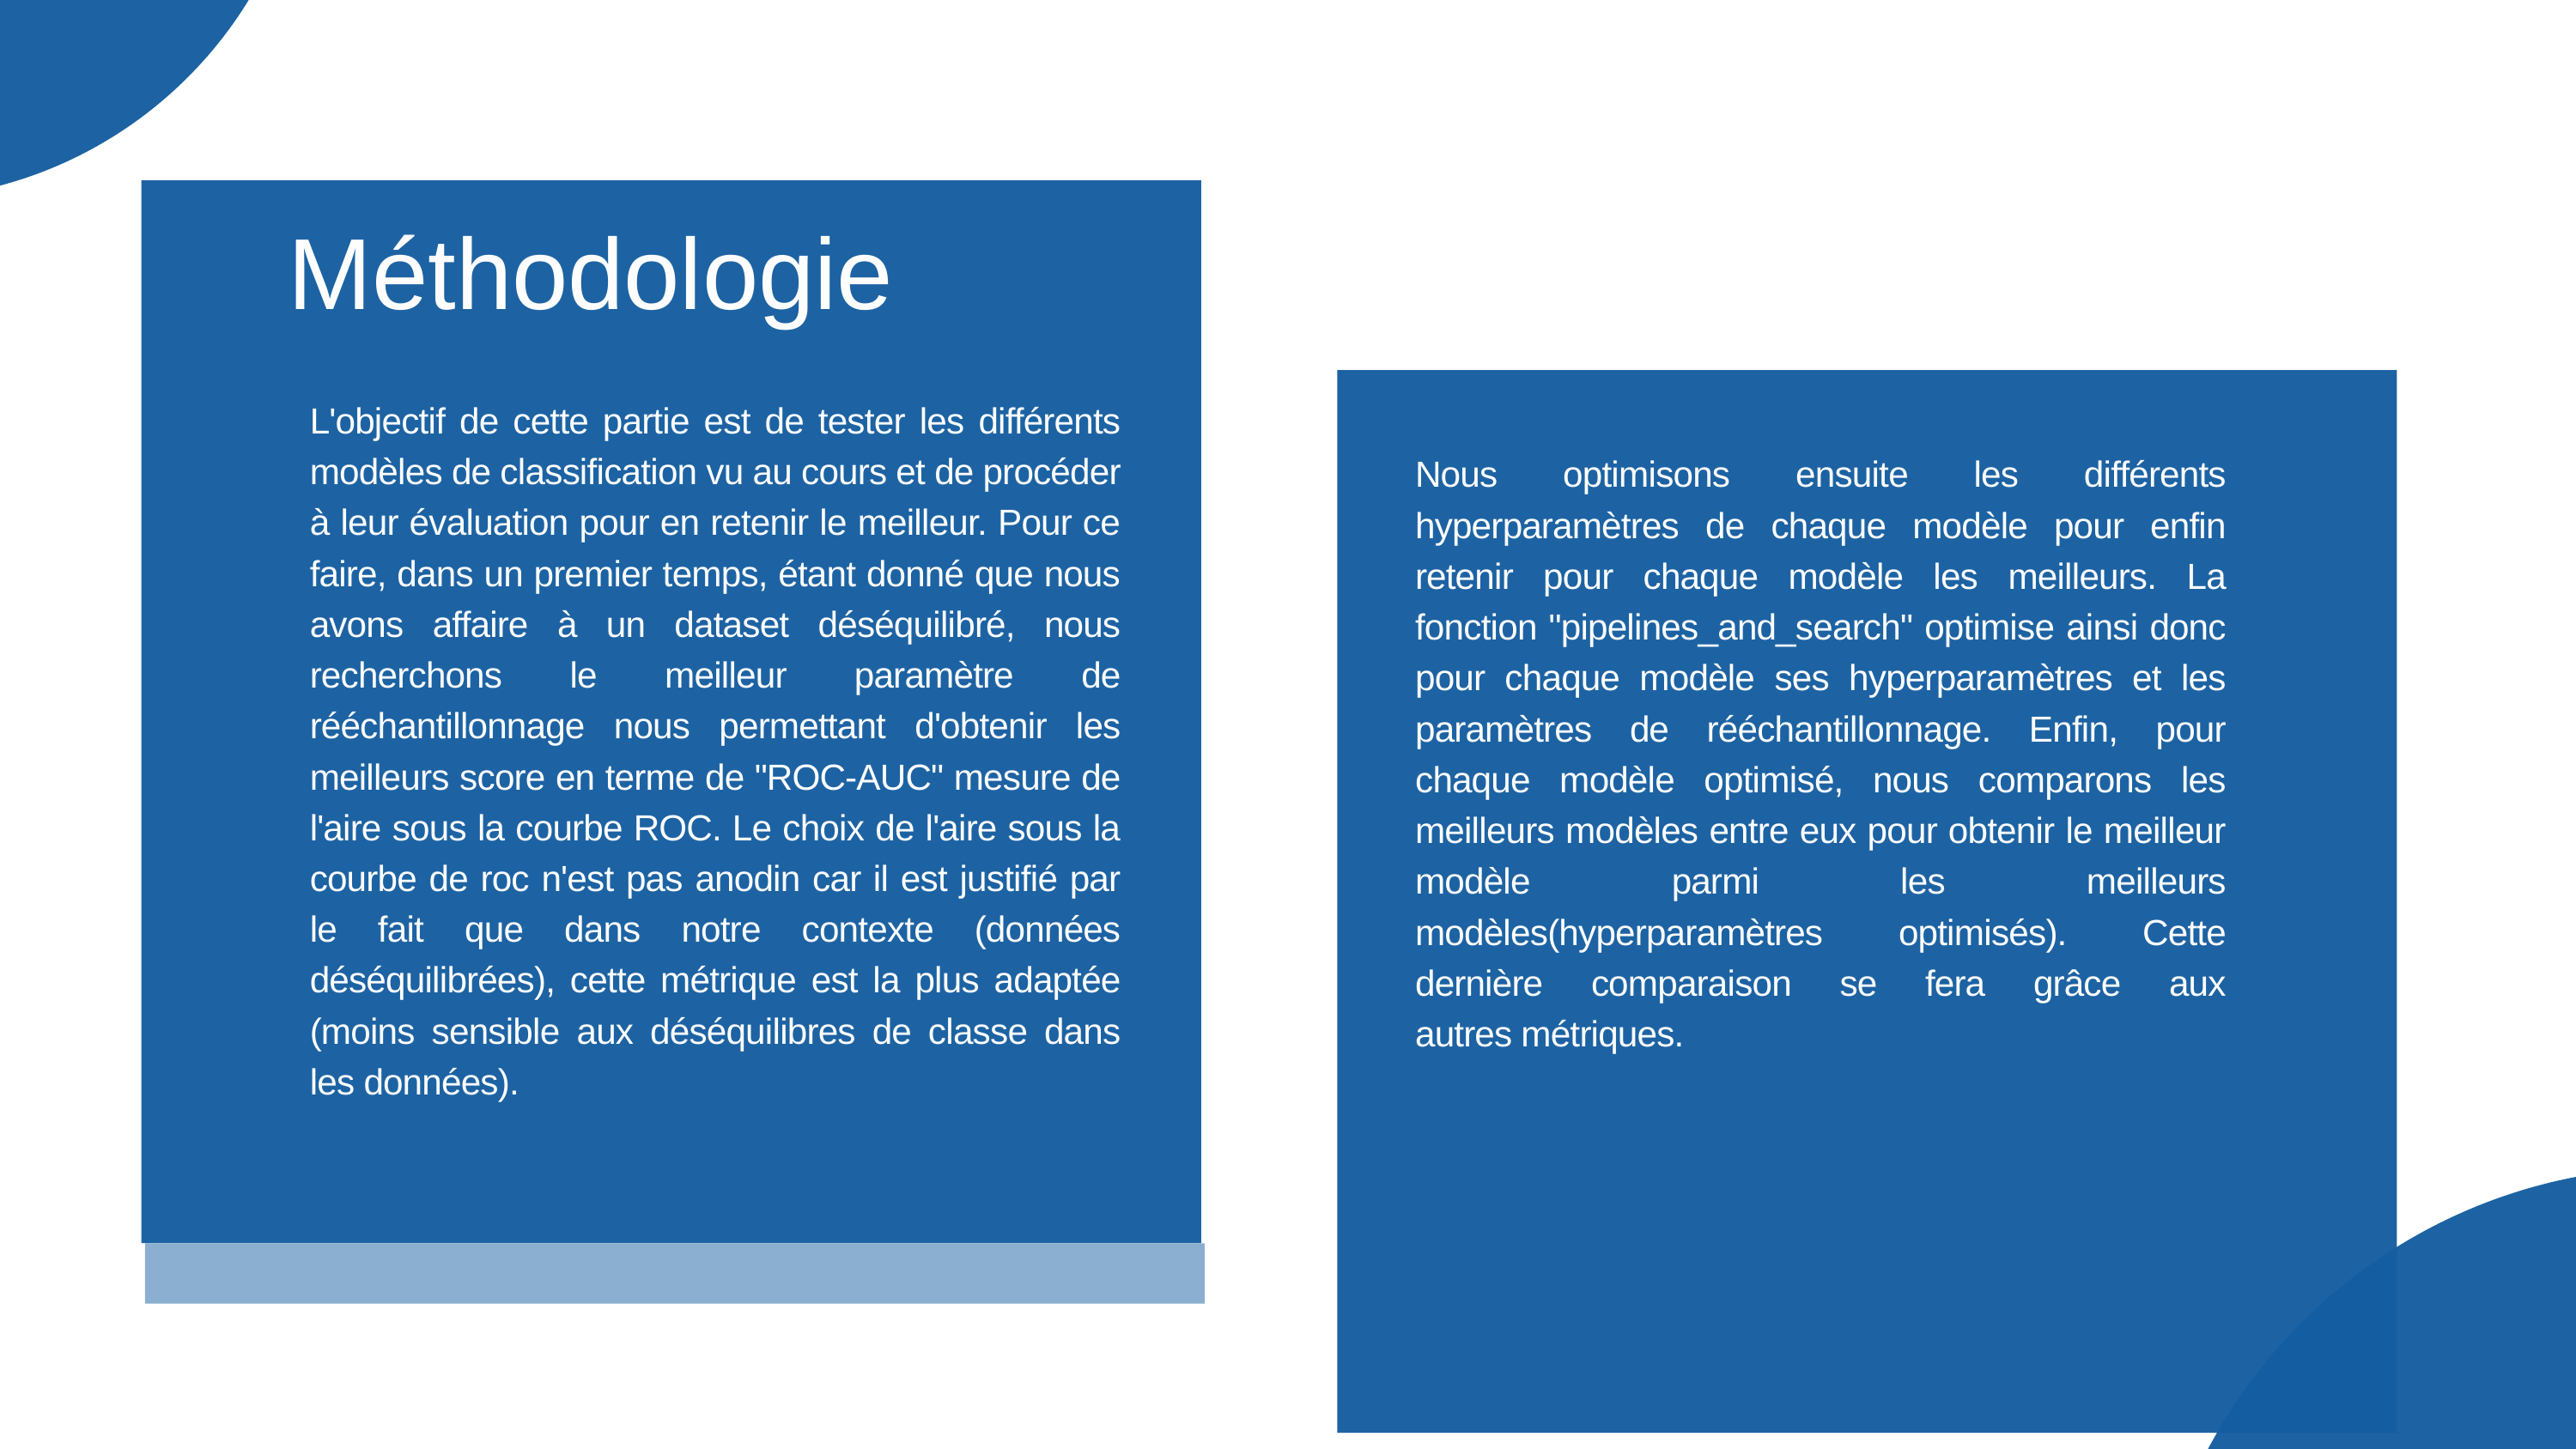

Méthodologie

L'objectif de cette partie est de tester les différents modèles de classification vu au cours et de procéder à leur évaluation pour en retenir le meilleur. Pour ce faire, dans un premier temps, étant donné que nous avons affaire à un dataset déséquilibré, nous recherchons le meilleur paramètre de rééchantillonnage nous permettant d'obtenir les meilleurs score en terme de "ROC-AUC" mesure de l'aire sous la courbe ROC. Le choix de l'aire sous la courbe de roc n'est pas anodin car il est justifié par le fait que dans notre contexte (données déséquilibrées), cette métrique est la plus adaptée (moins sensible aux déséquilibres de classe dans les données).
Nous optimisons ensuite les différents hyperparamètres de chaque modèle pour enfin retenir pour chaque modèle les meilleurs. La fonction "pipelines_and_search" optimise ainsi donc pour chaque modèle ses hyperparamètres et les paramètres de rééchantillonnage. Enfin, pour chaque modèle optimisé, nous comparons les meilleurs modèles entre eux pour obtenir le meilleur modèle parmi les meilleurs modèles(hyperparamètres optimisés). Cette dernière comparaison se fera grâce aux autres métriques.